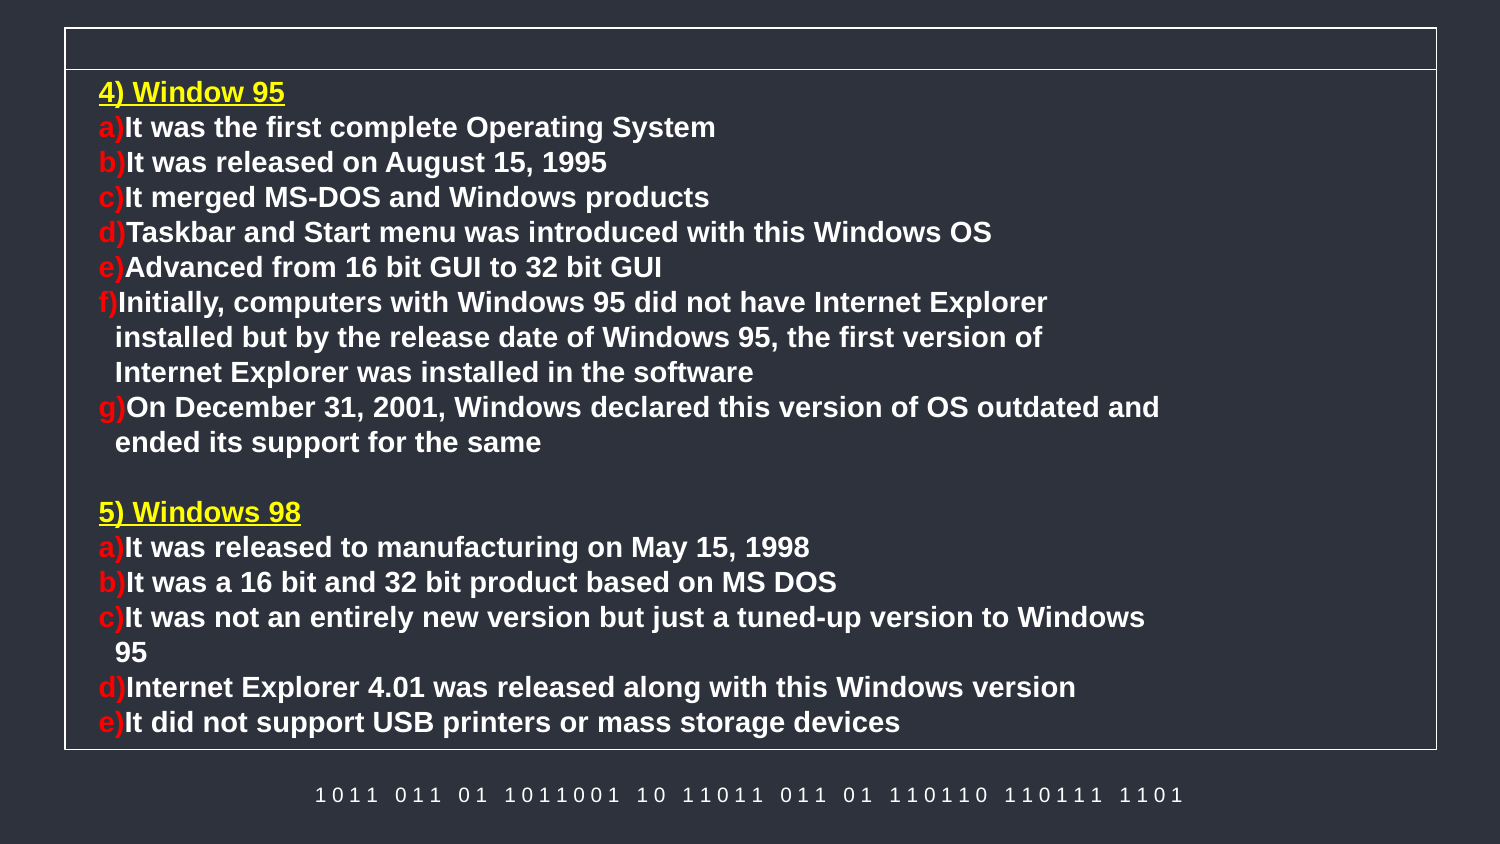

4) Window 95
a)It was the first complete Operating System
b)It was released on August 15, 1995
c)It merged MS-DOS and Windows products
d)Taskbar and Start menu was introduced with this Windows OS
e)Advanced from 16 bit GUI to 32 bit GUI
f)Initially, computers with Windows 95 did not have Internet Explorer
  installed but by the release date of Windows 95, the first version of
  Internet Explorer was installed in the software
g)On December 31, 2001, Windows declared this version of OS outdated and
  ended its support for the same

5) Windows 98
a)It was released to manufacturing on May 15, 1998
b)It was a 16 bit and 32 bit product based on MS DOS
c)It was not an entirely new version but just a tuned-up version to Windows
  95
d)Internet Explorer 4.01 was released along with this Windows version
e)It did not support USB printers or mass storage devices